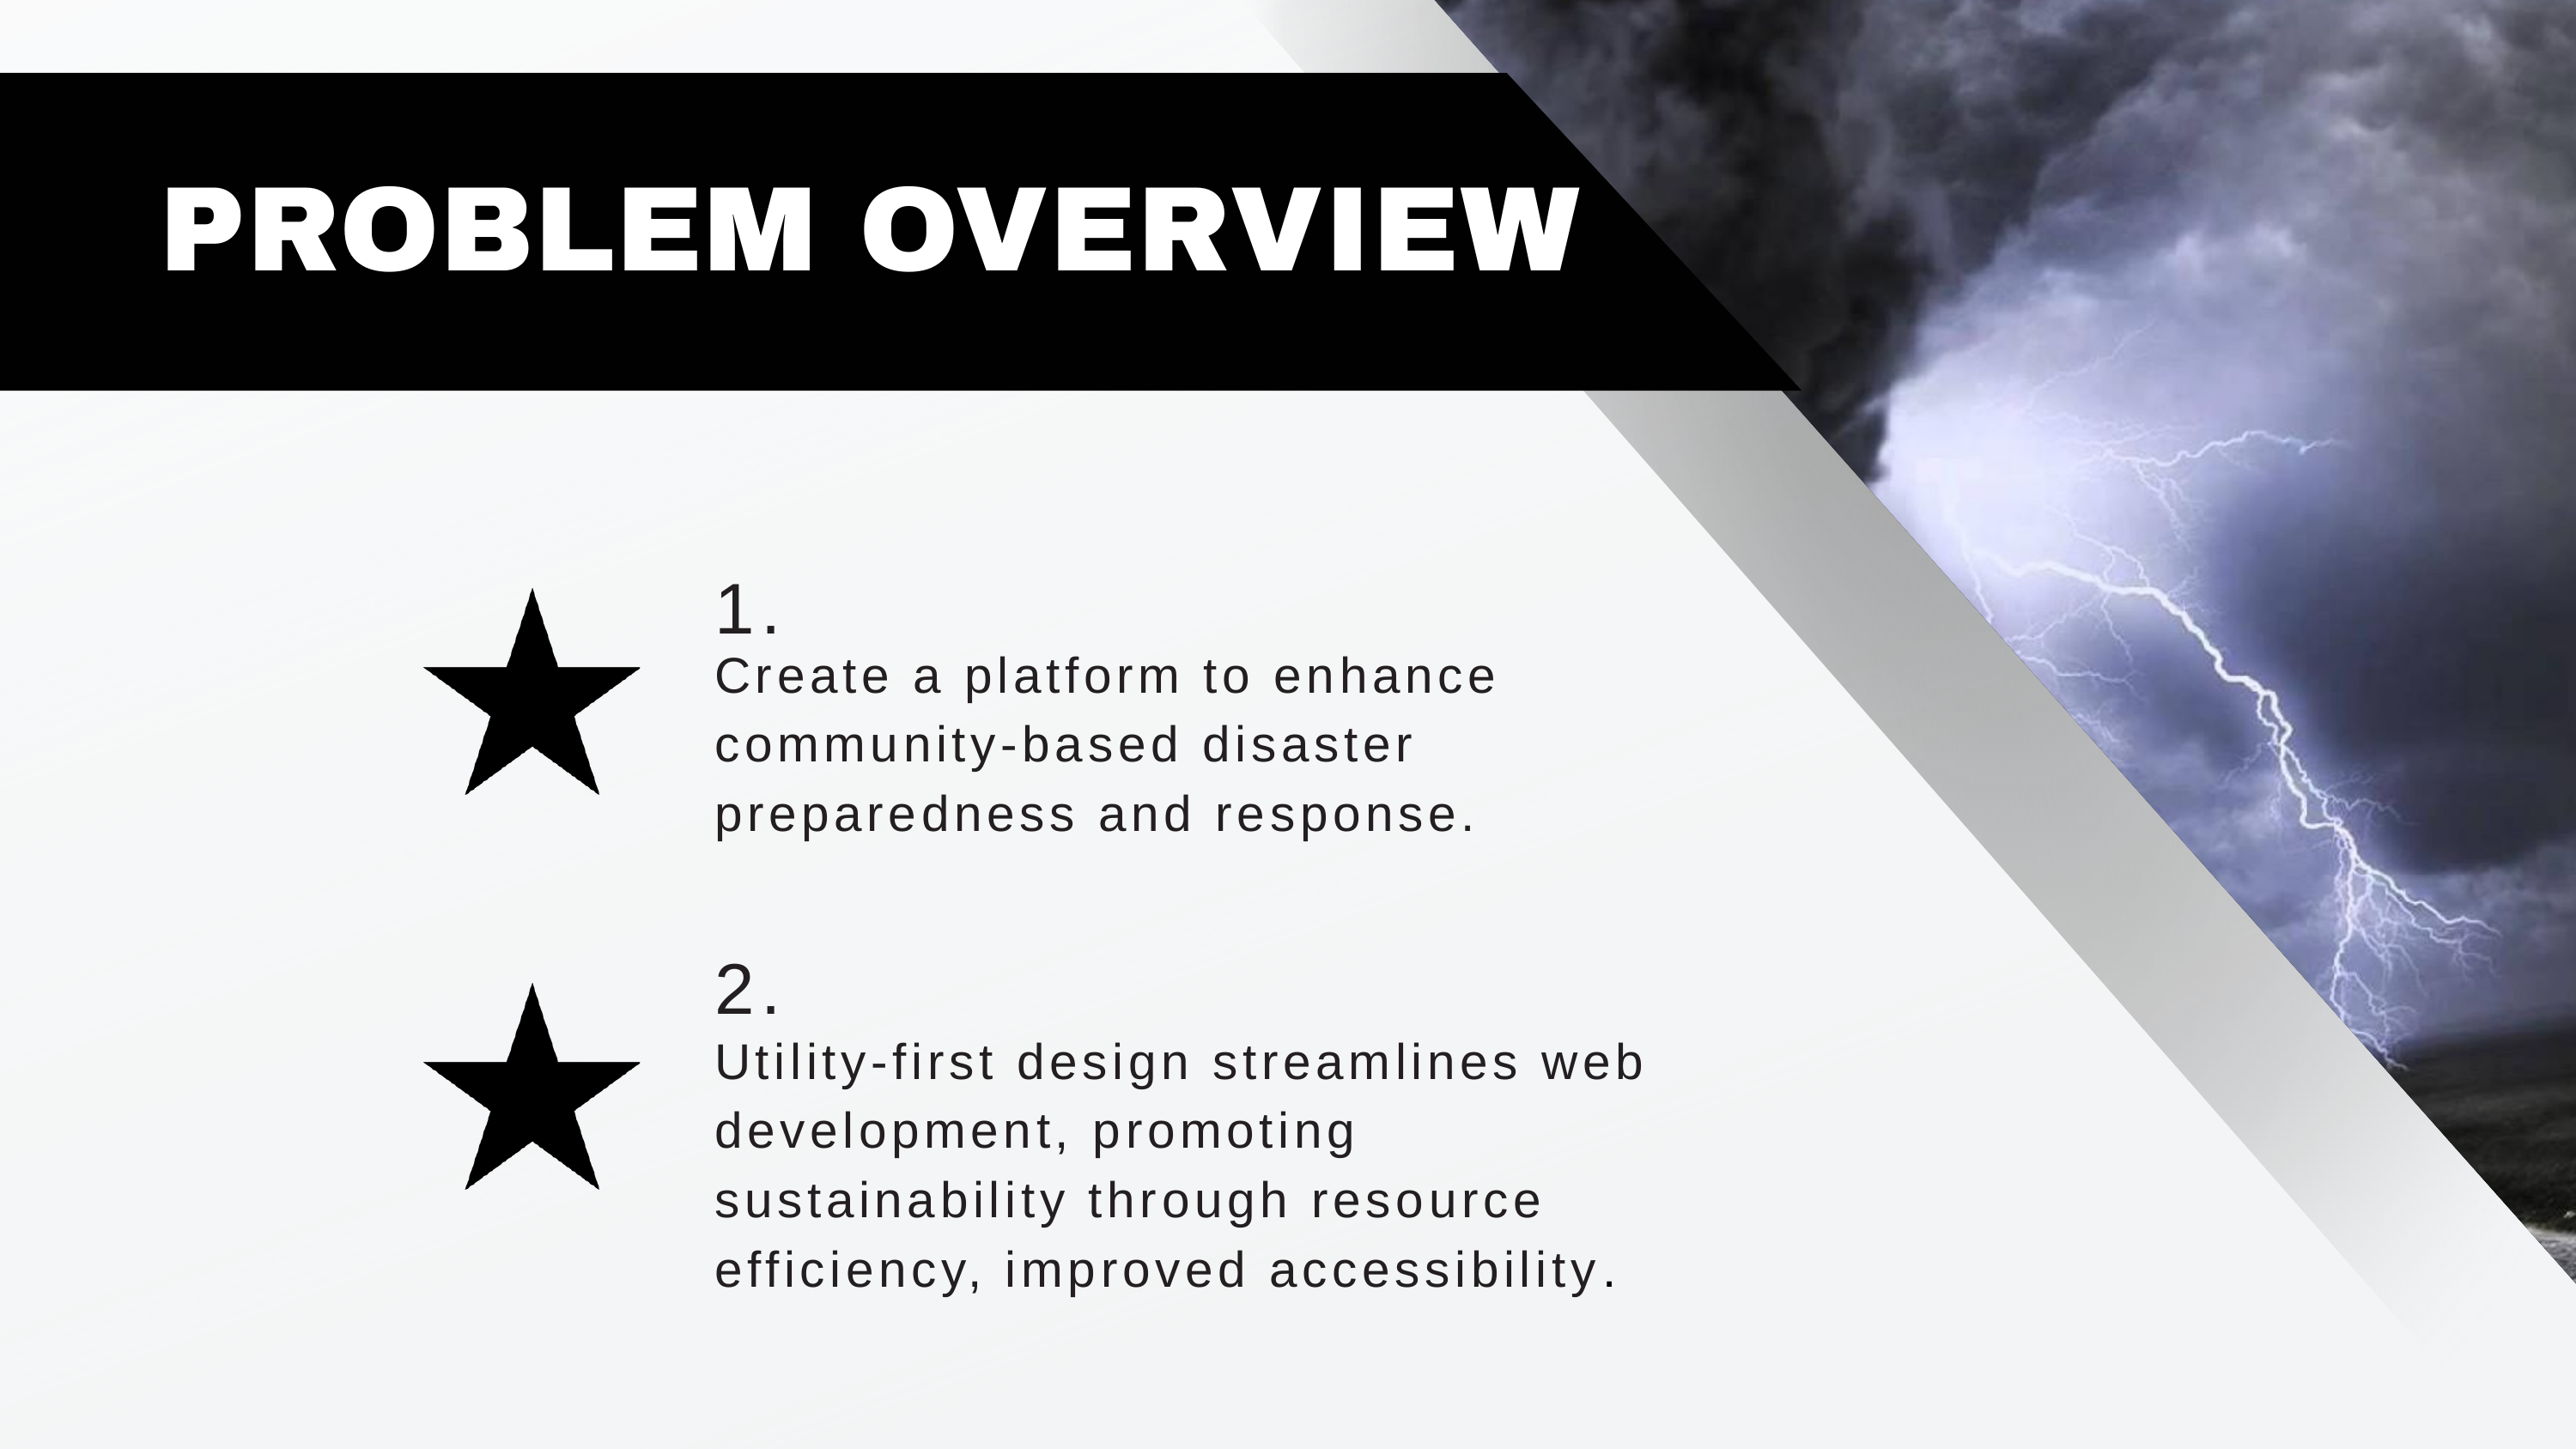

PROBLEM OVERVIEW
1.

Create a platform to enhance community-based disaster preparedness and response.
2.

Utility-first design streamlines web development, promoting sustainability through resource efficiency, improved accessibility.